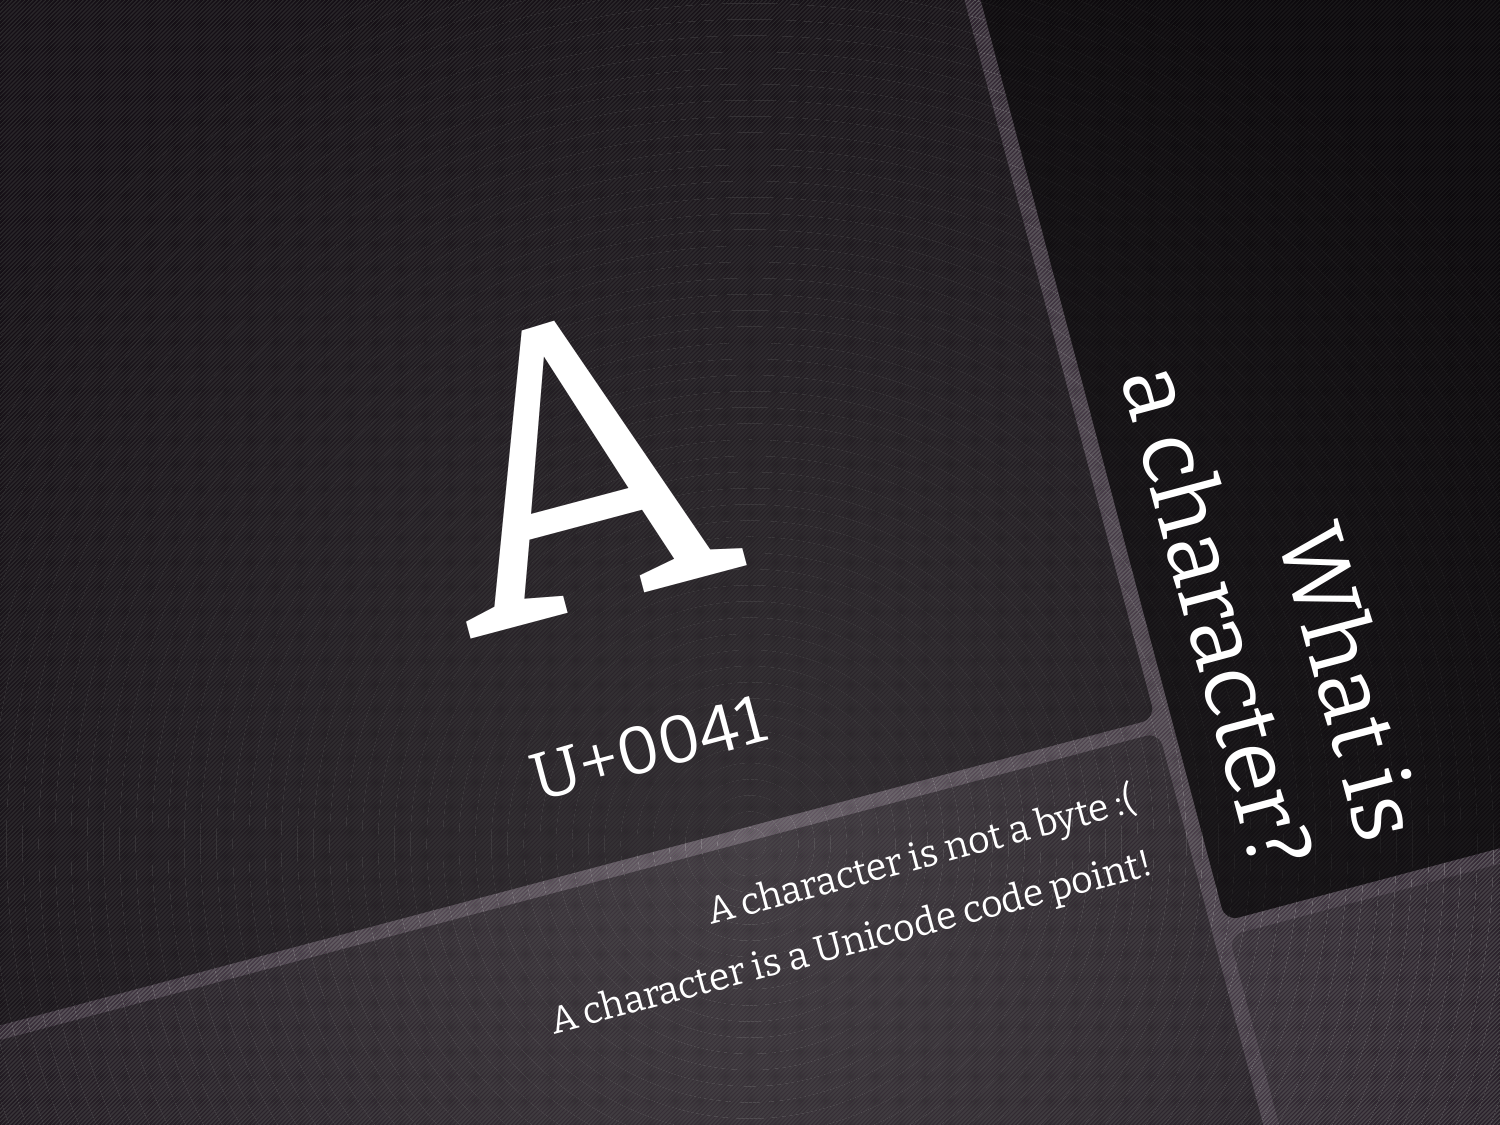

A
U+0041
# What is a character?
A character is not a byte :(
A character is a Unicode code point!